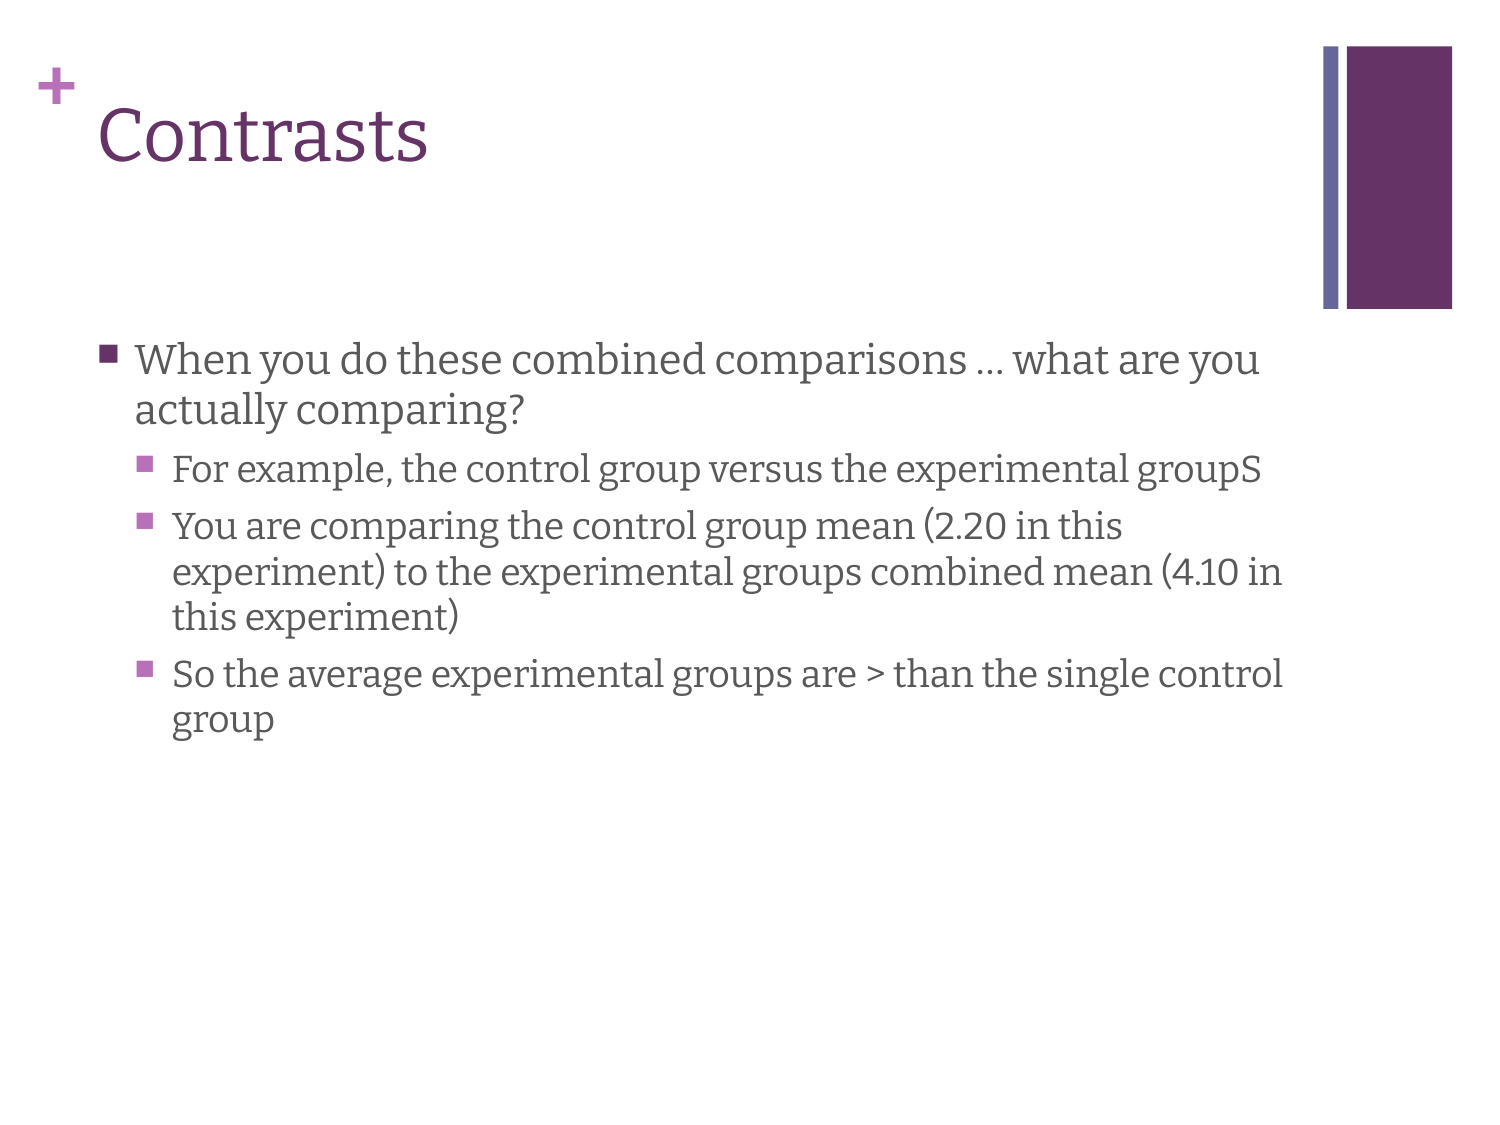

# Contrasts
When you do these combined comparisons … what are you actually comparing?
For example, the control group versus the experimental groupS
You are comparing the control group mean (2.20 in this experiment) to the experimental groups combined mean (4.10 in this experiment)
So the average experimental groups are > than the single control group